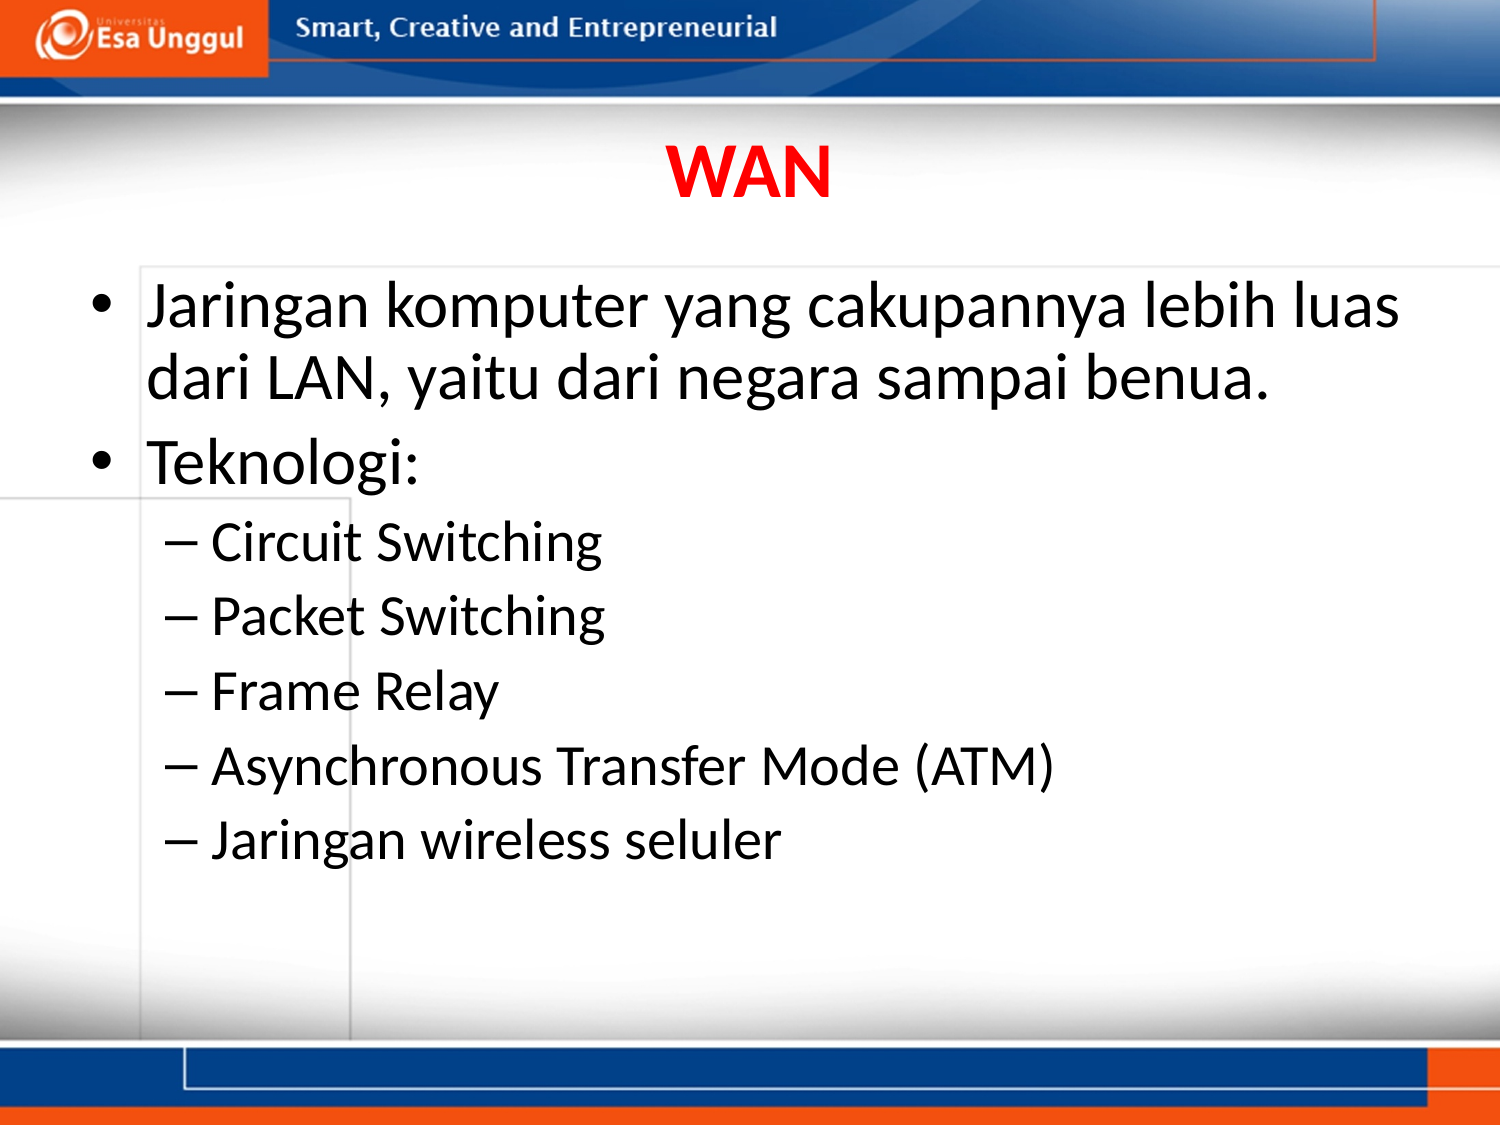

# WAN
Jaringan komputer yang cakupannya lebih luas dari LAN, yaitu dari negara sampai benua.
Teknologi:
Circuit Switching
Packet Switching
Frame Relay
Asynchronous Transfer Mode (ATM)
Jaringan wireless seluler